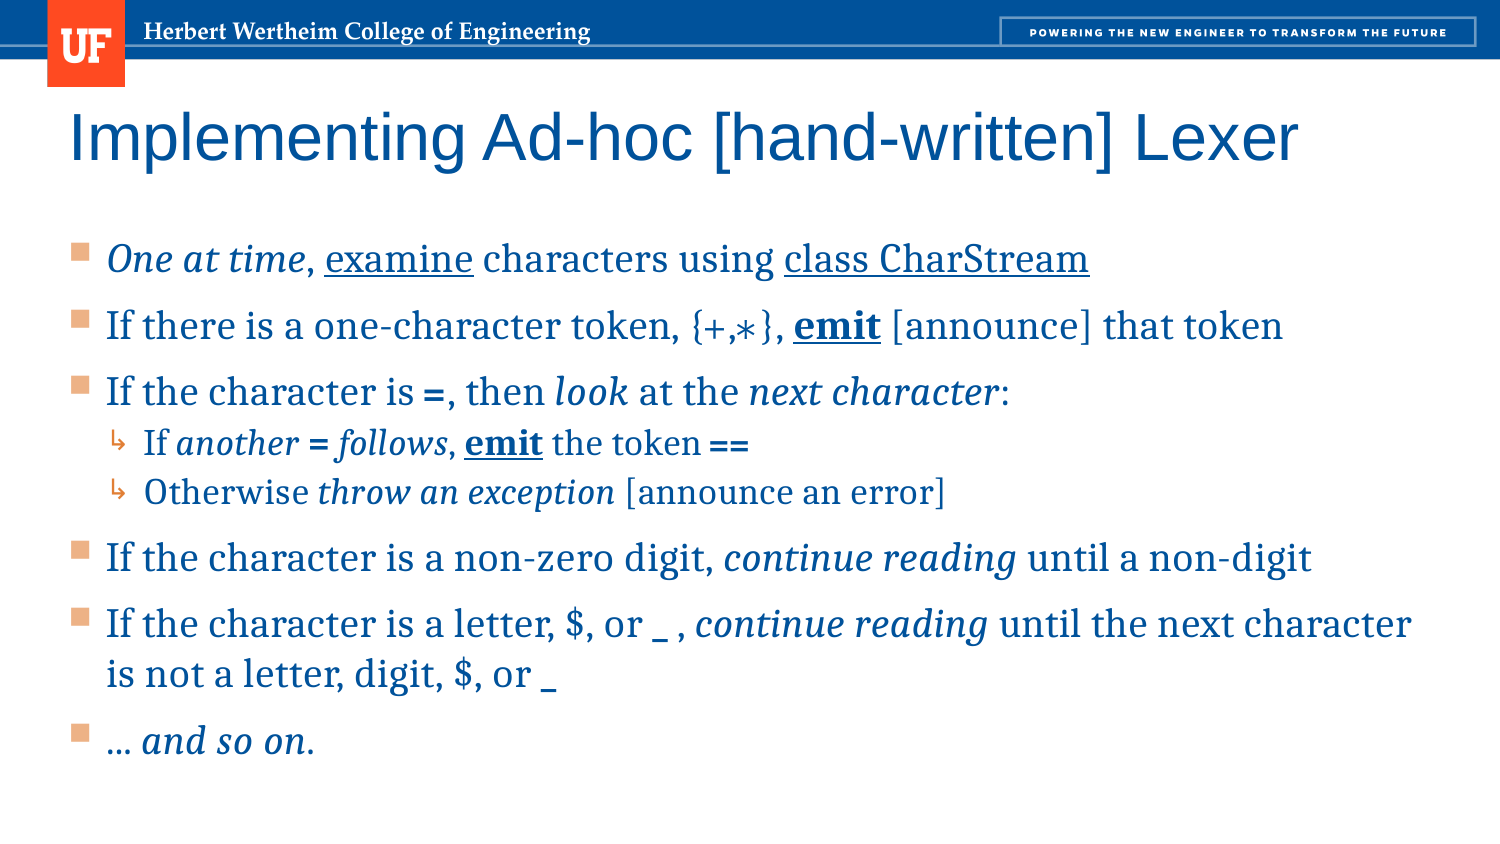

# Implementing Ad-hoc [hand-written] Lexer
One at time, examine characters using class CharStream
If there is a one-character token, {+,*}, emit [announce] that token
If the character is =, then look at the next character:
If another = follows, emit the token ==
Otherwise throw an exception [announce an error]
If the character is a non-zero digit, continue reading until a non-digit
If the character is a letter, $, or _ , continue reading until the next character is not a letter, digit, $, or _
... and so on.